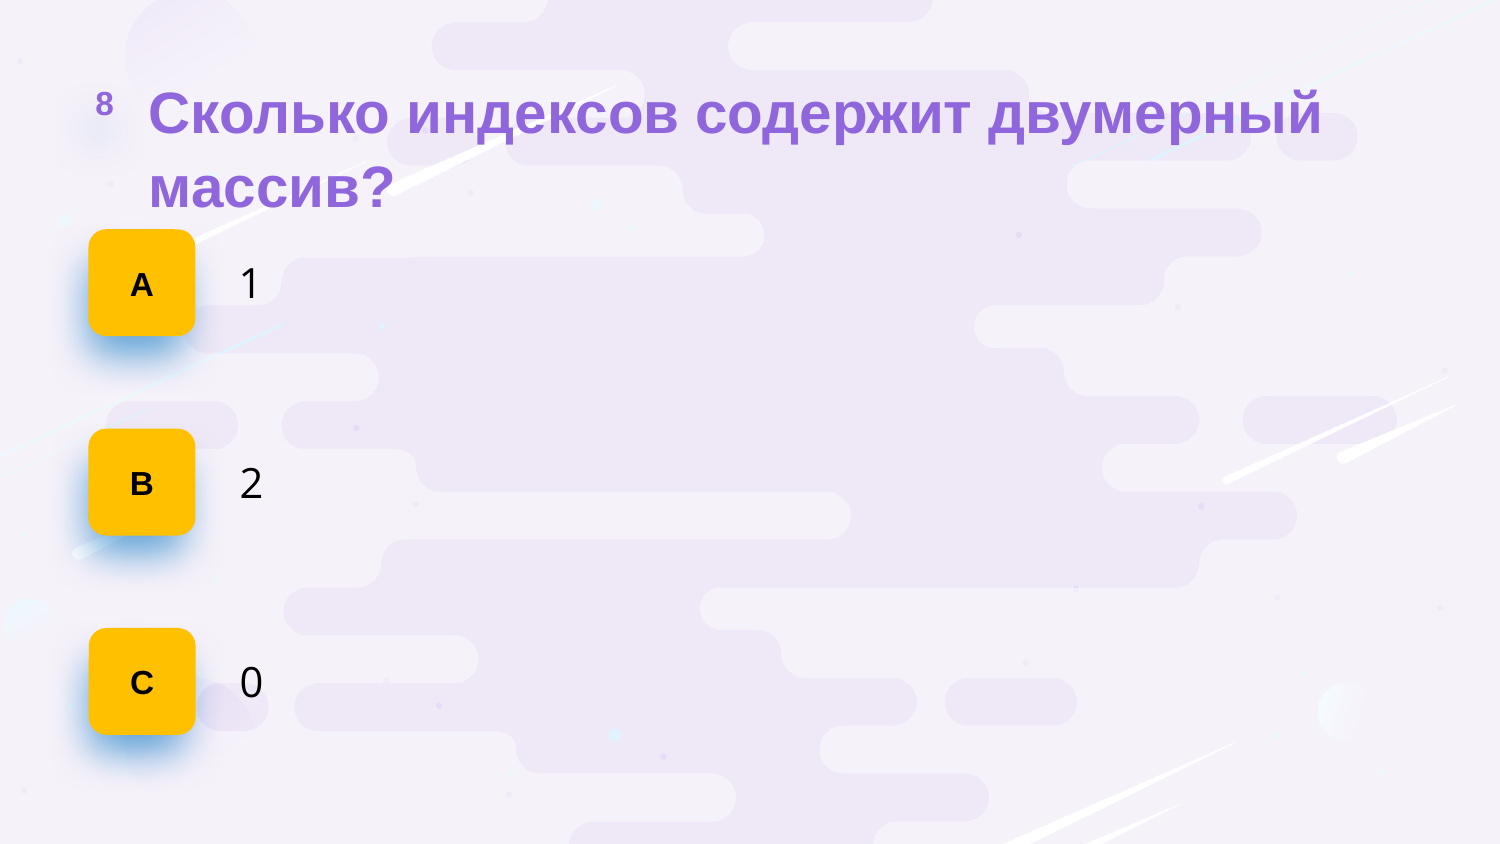

8
Сколько индексов содержит двумерный массив?
А
1
B
2
C
0